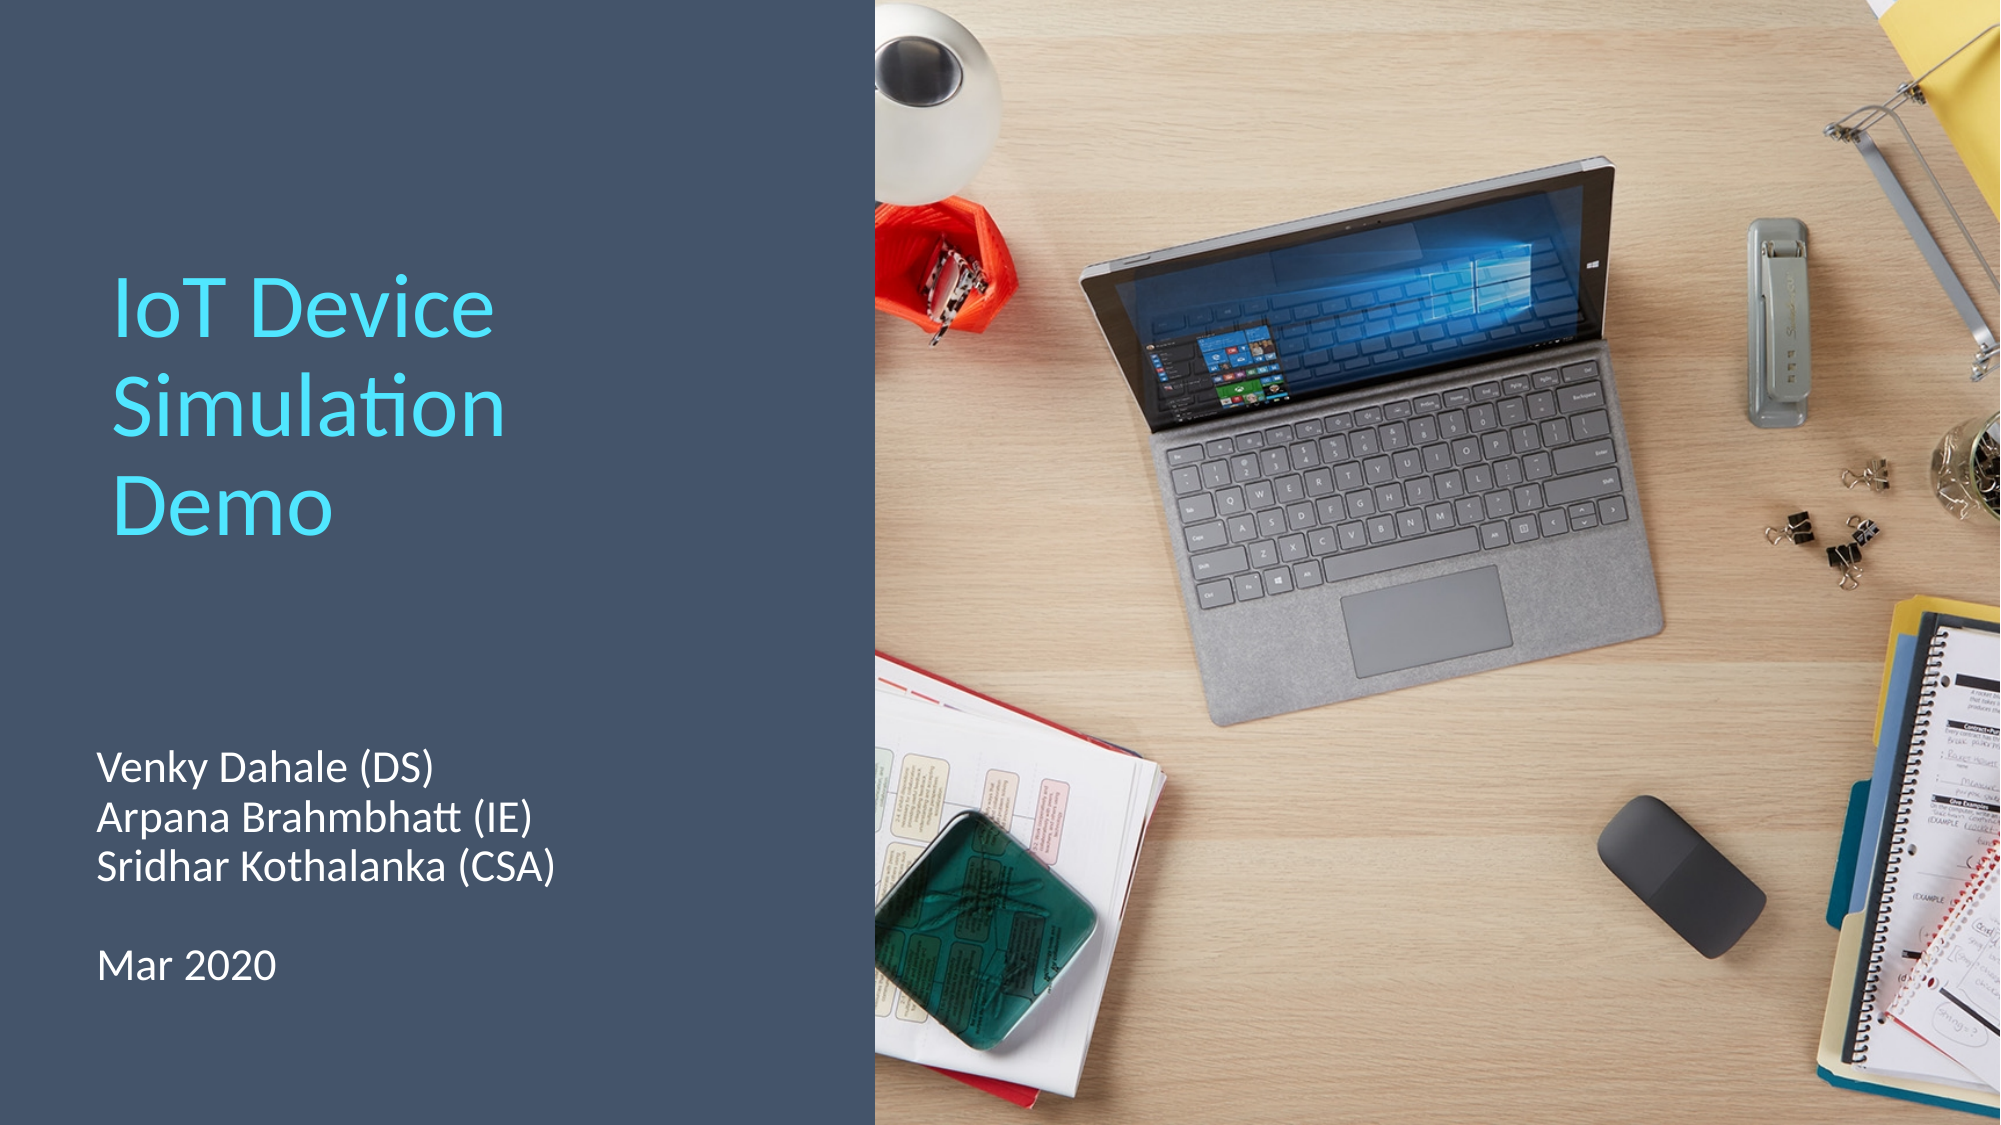

# IoT Device Simulation Demo
Venky Dahale (DS)
Arpana Brahmbhatt (IE)
Sridhar Kothalanka (CSA)

Mar 2020